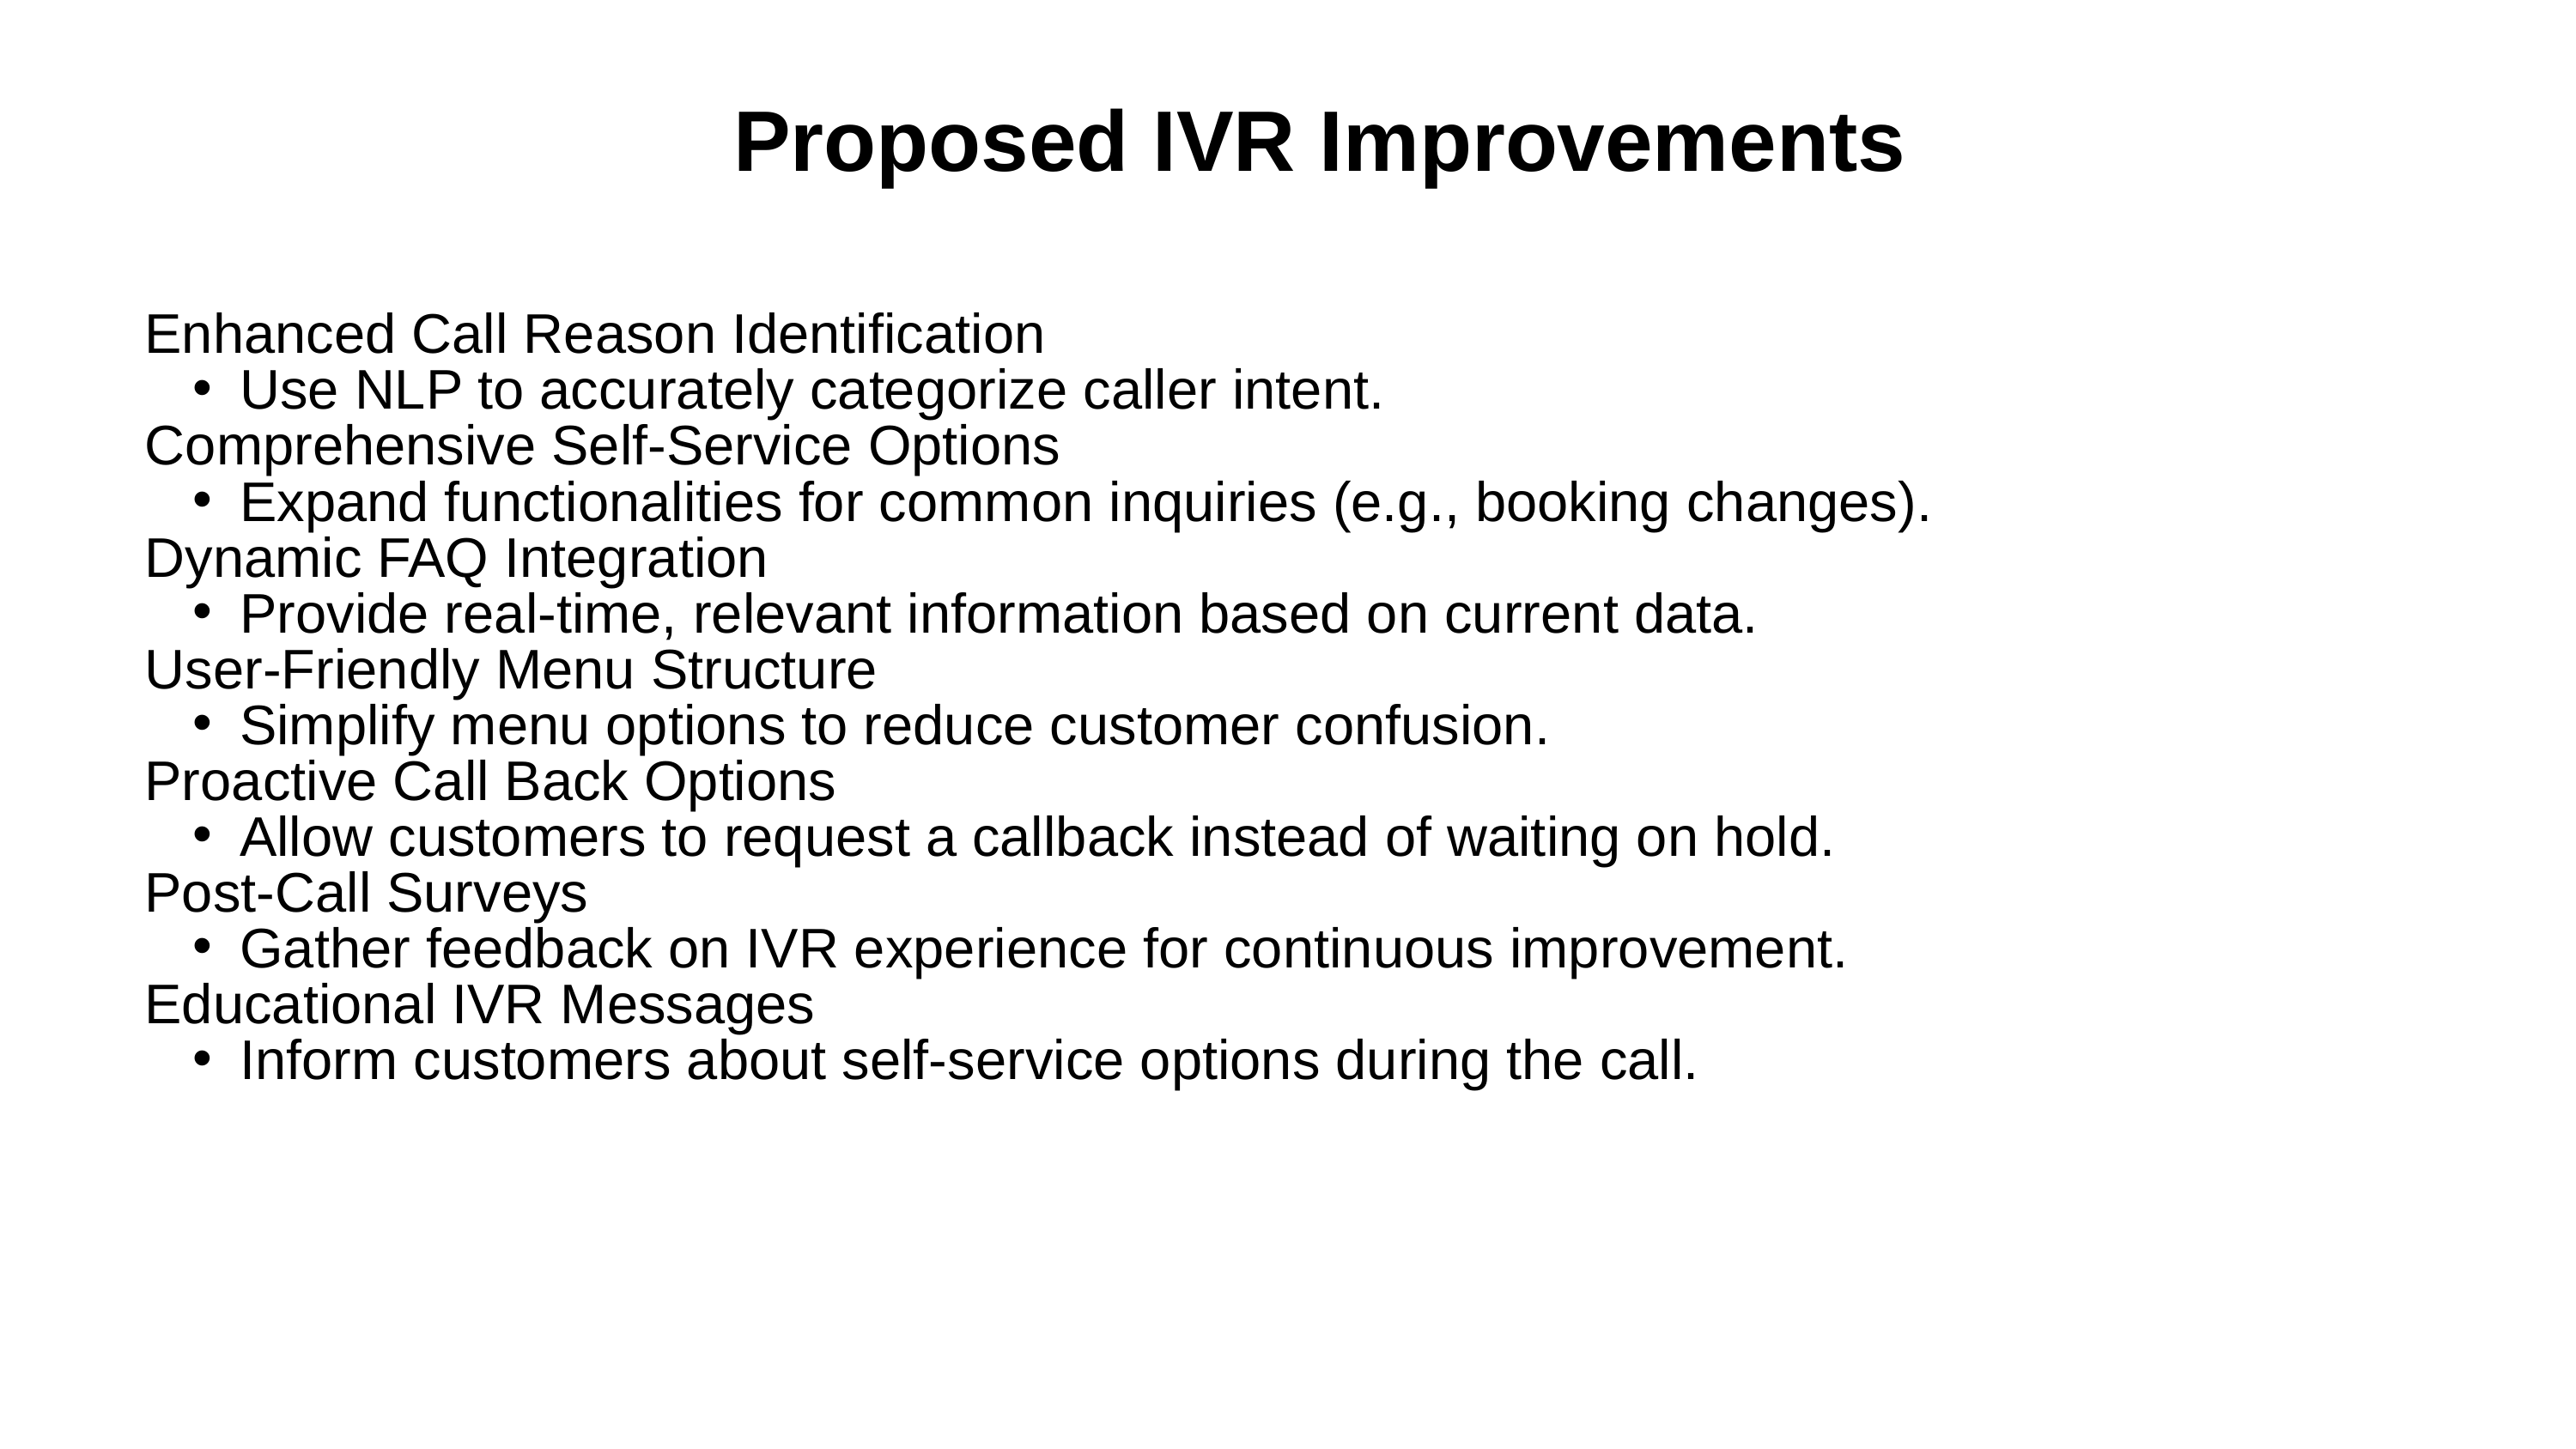

Proposed IVR Improvements
Enhanced Call Reason Identification
Use NLP to accurately categorize caller intent.
Comprehensive Self-Service Options
Expand functionalities for common inquiries (e.g., booking changes).
Dynamic FAQ Integration
Provide real-time, relevant information based on current data.
User-Friendly Menu Structure
Simplify menu options to reduce customer confusion.
Proactive Call Back Options
Allow customers to request a callback instead of waiting on hold.
Post-Call Surveys
Gather feedback on IVR experience for continuous improvement.
Educational IVR Messages
Inform customers about self-service options during the call.